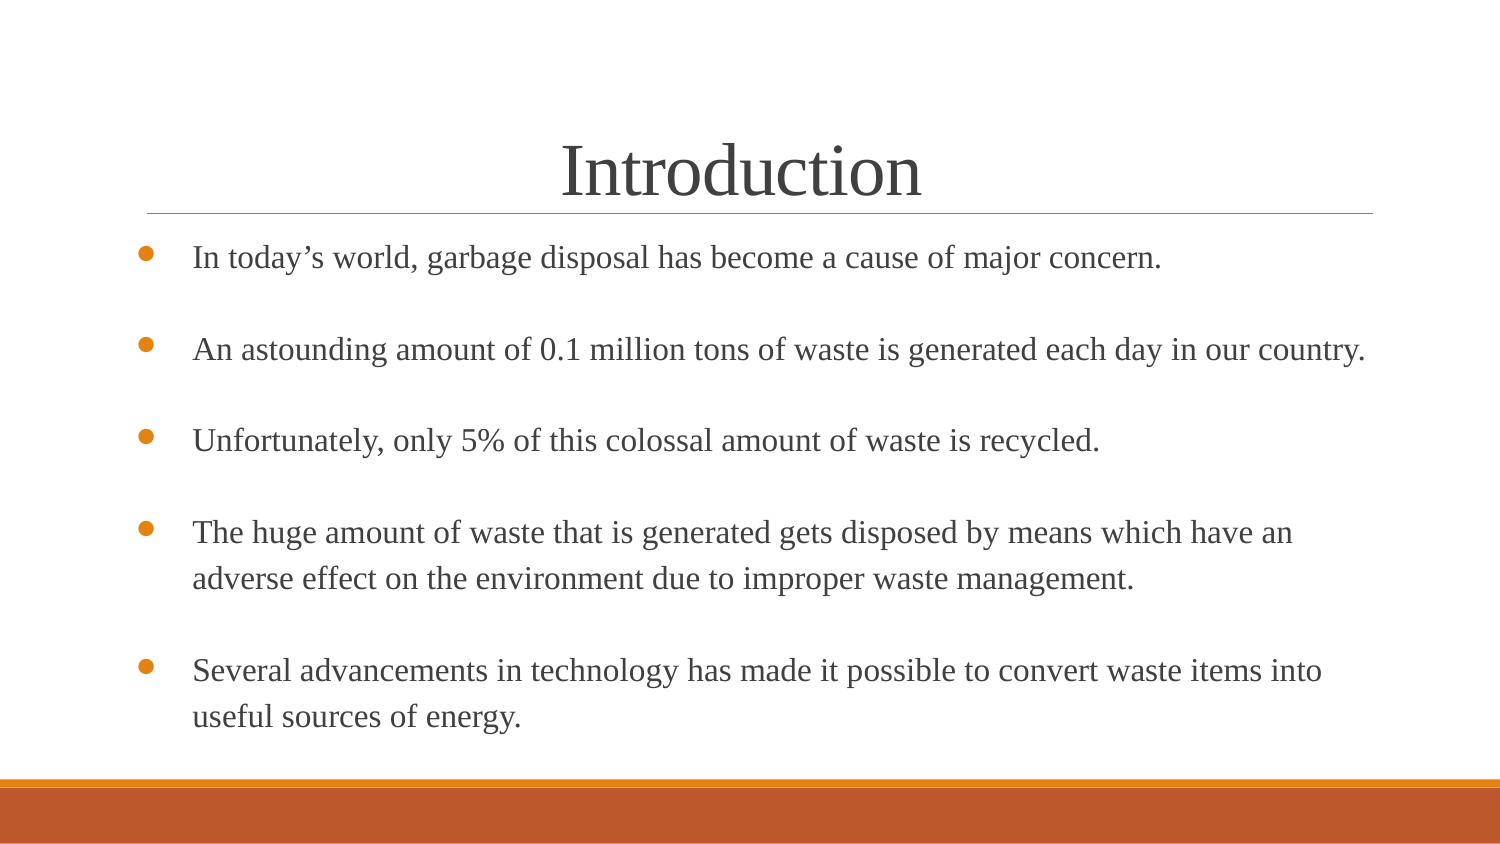

# Introduction
In today’s world, garbage disposal has become a cause of major concern.

An astounding amount of 0.1 million tons of waste is generated each day in our country.

Unfortunately, only 5% of this colossal amount of waste is recycled.

The huge amount of waste that is generated gets disposed by means which have an adverse effect on the environment due to improper waste management.

Several advancements in technology has made it possible to convert waste items into useful sources of energy.